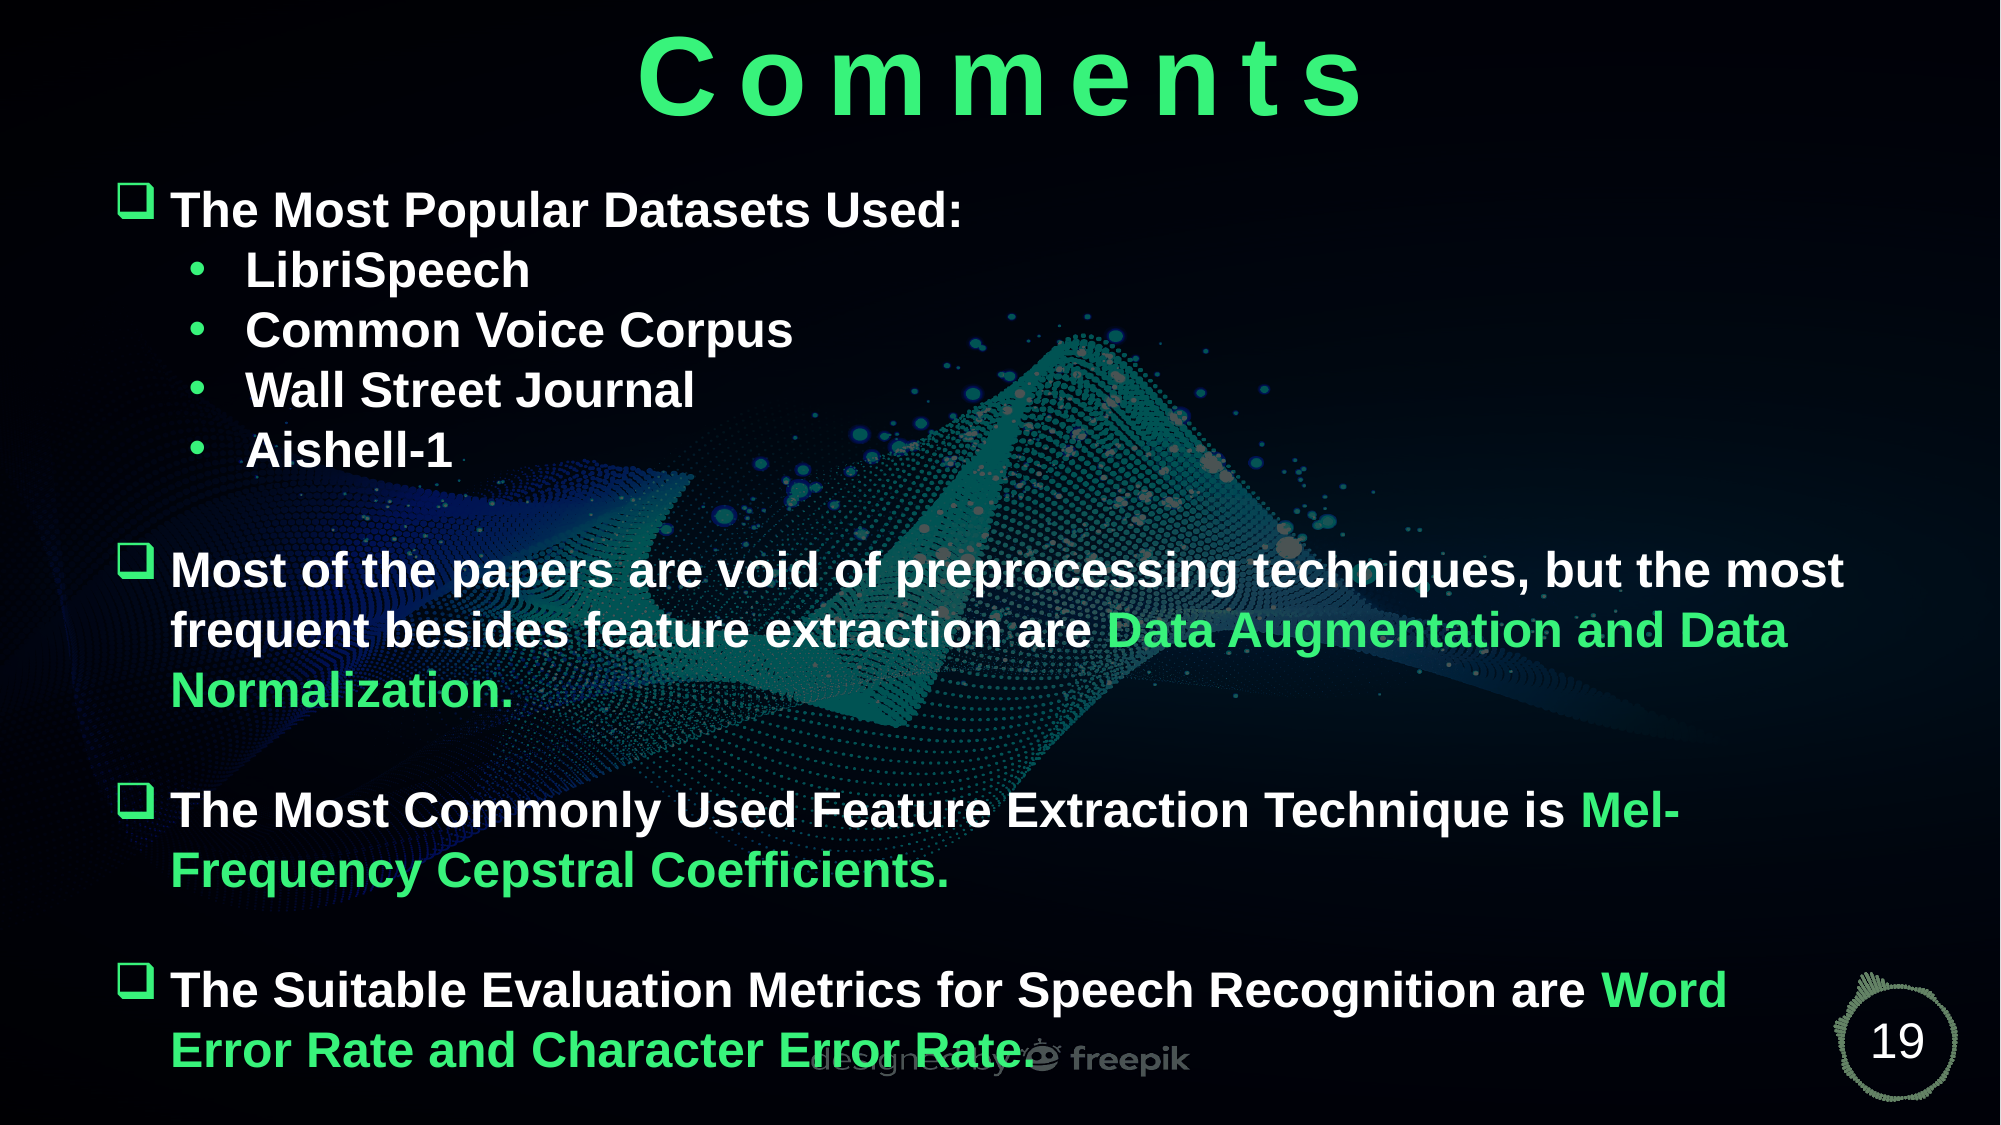

Comments
The Most Popular Datasets Used:
LibriSpeech
Common Voice Corpus
Wall Street Journal
Aishell-1

Most of the papers are void of preprocessing techniques, but the most frequent besides feature extraction are Data Augmentation and Data Normalization.

The Most Commonly Used Feature Extraction Technique is Mel-Frequency Cepstral Coefficients.

The Suitable Evaluation Metrics for Speech Recognition are Word Error Rate and Character Error Rate.

19